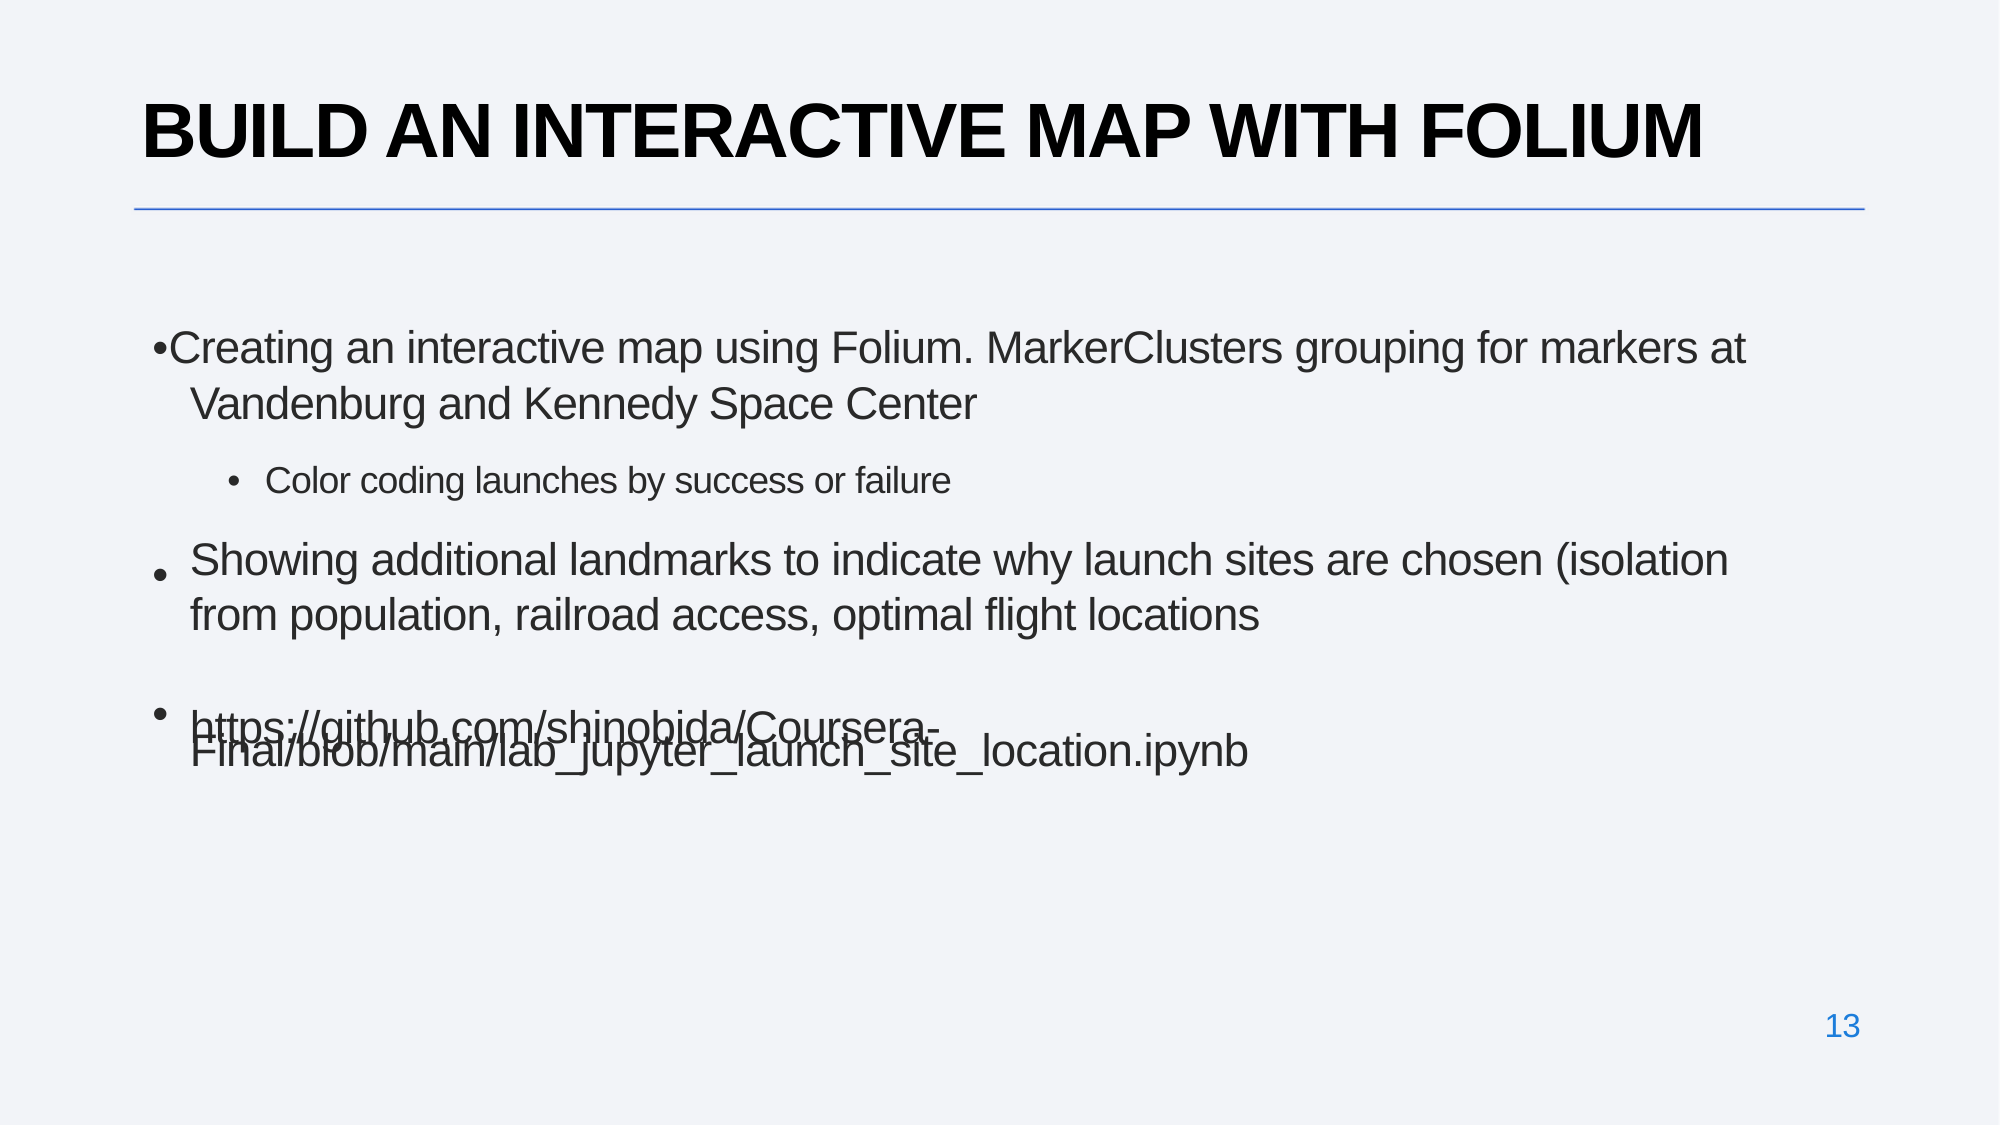

BUILD AN INTERACTIVE MAP WITH FOLIUM
•Creating an interactive map using Folium. MarkerClusters grouping for markers at
Vandenburg and Kennedy Space Center
•
Color coding launches by success or failure
•
Showing additional landmarks to indicate why launch sites are chosen (isolation from population, railroad access, optimal flight locations
https://github.com/shinobida/Coursera-
Final/blob/main/lab_jupyter_launch_site_location.ipynb
•
13